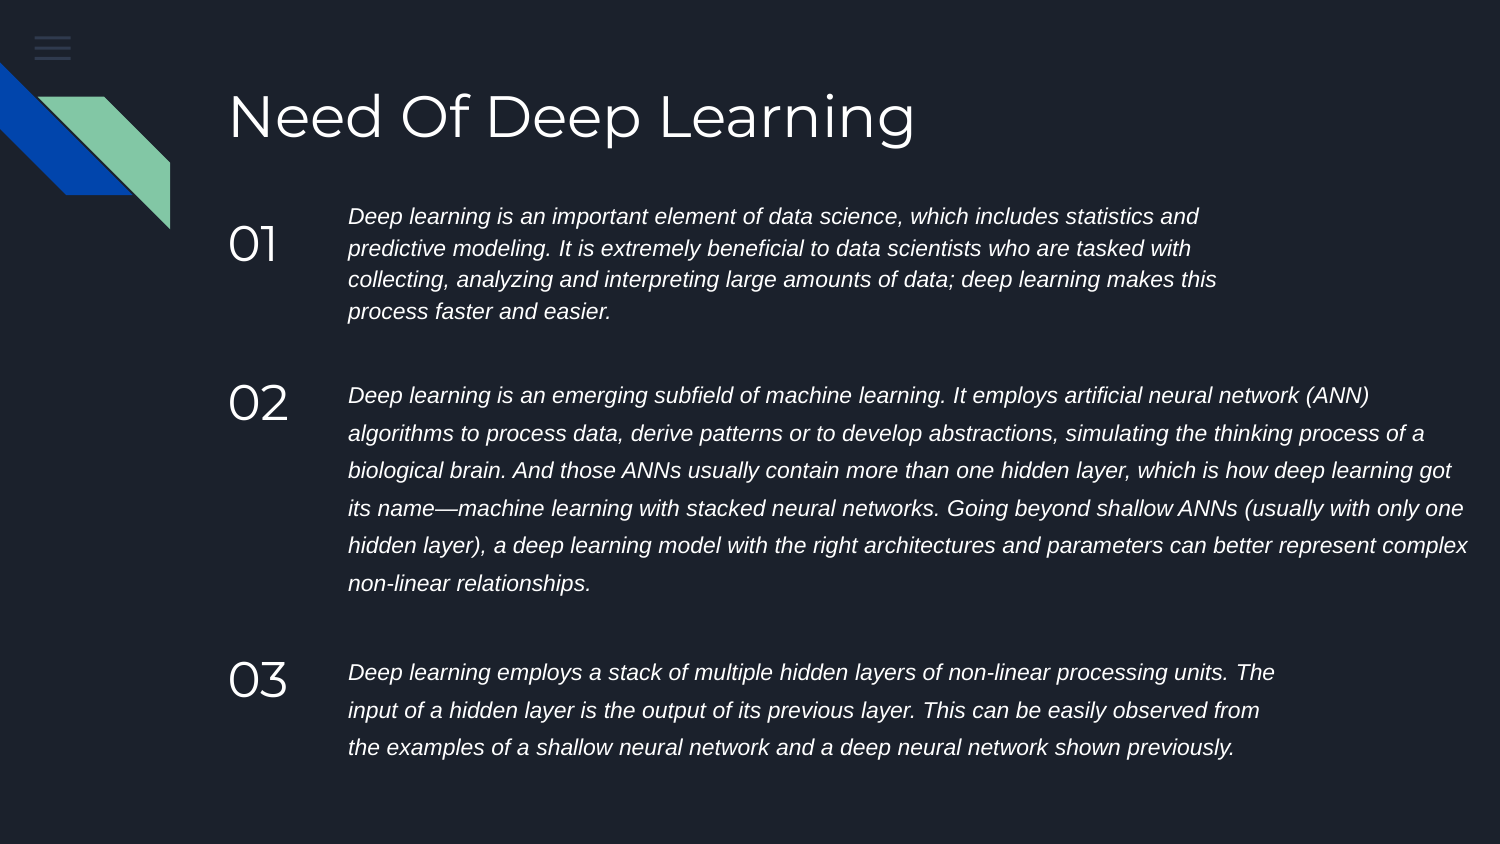

# Need Of Deep Learning
Deep learning is an important element of data science, which includes statistics and predictive modeling. It is extremely beneficial to data scientists who are tasked with collecting, analyzing and interpreting large amounts of data; deep learning makes this process faster and easier.
01

Deep learning is an emerging subfield of machine learning. It employs artificial neural network (ANN) algorithms to process data, derive patterns or to develop abstractions, simulating the thinking process of a biological brain. And those ANNs usually contain more than one hidden layer, which is how deep learning got its name—machine learning with stacked neural networks. Going beyond shallow ANNs (usually with only one hidden layer), a deep learning model with the right architectures and parameters can better represent complex non-linear relationships.
02

03
Deep learning employs a stack of multiple hidden layers of non-linear processing units. The input of a hidden layer is the output of its previous layer. This can be easily observed from the examples of a shallow neural network and a deep neural network shown previously.